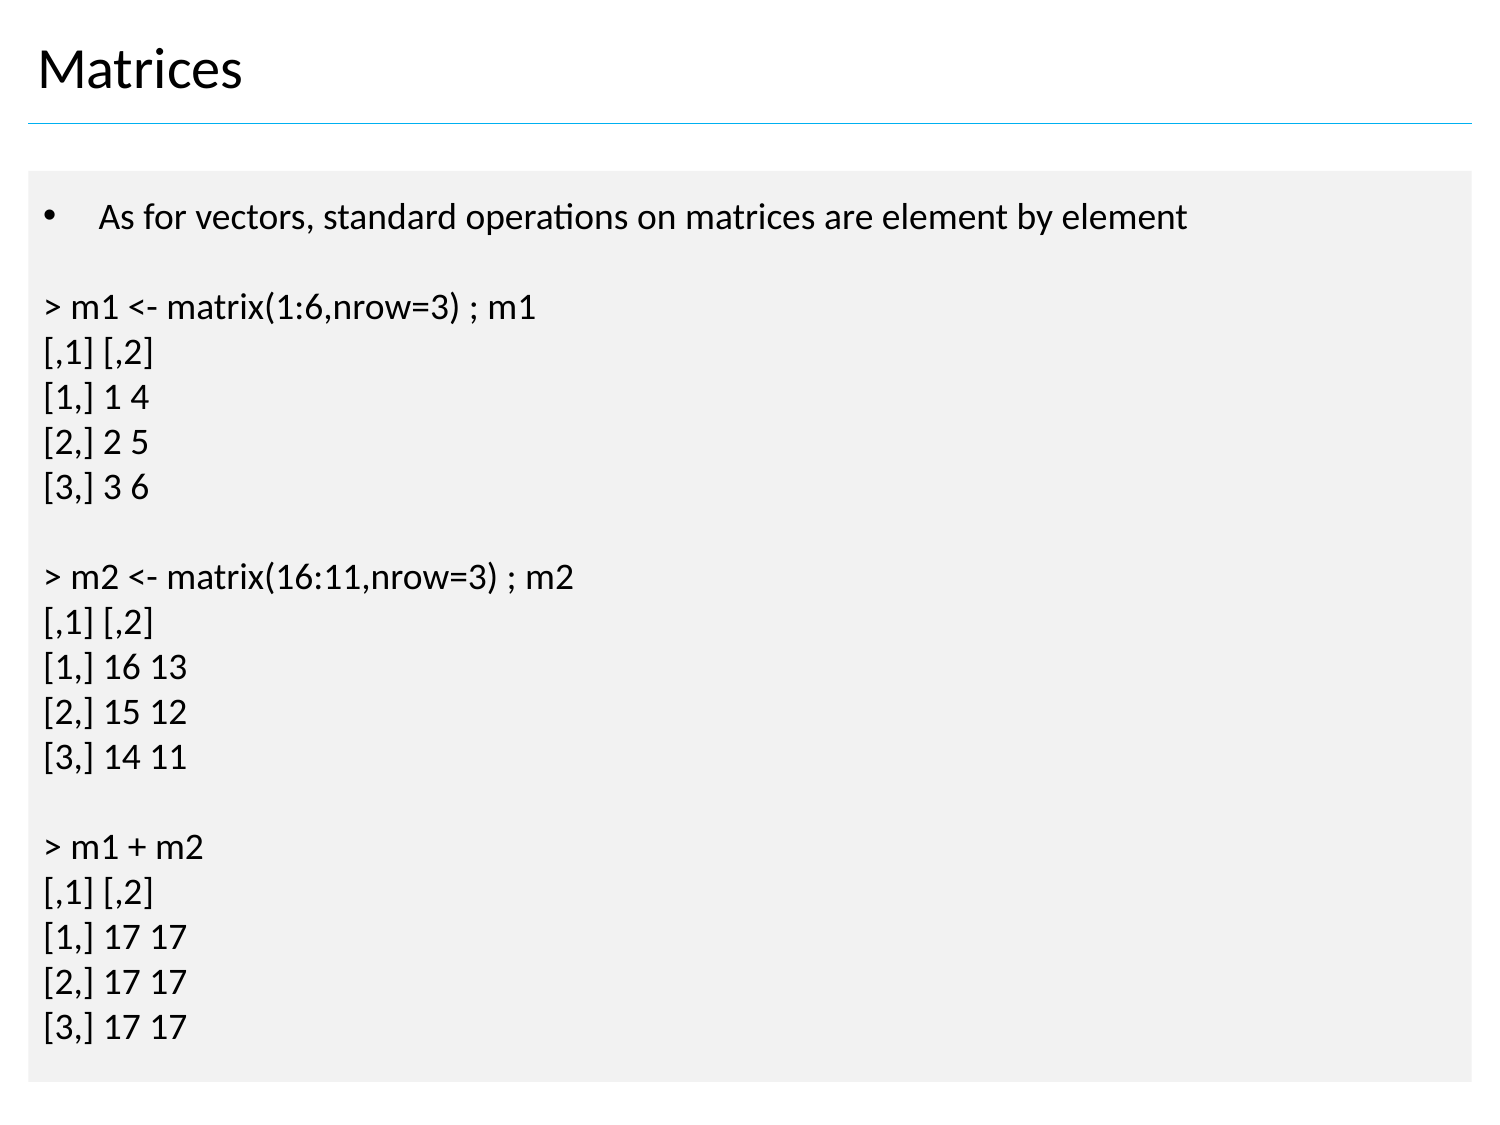

Matrices

 As for vectors, standard operations on matrices are element by element

> m1 <- matrix(1:6,nrow=3) ; m1
[,1] [,2]
[1,] 1 4
[2,] 2 5
[3,] 3 6

> m2 <- matrix(16:11,nrow=3) ; m2
[,1] [,2]
[1,] 16 13
[2,] 15 12
[3,] 14 11

> m1 + m2
[,1] [,2]
[1,] 17 17
[2,] 17 17
[3,] 17 17